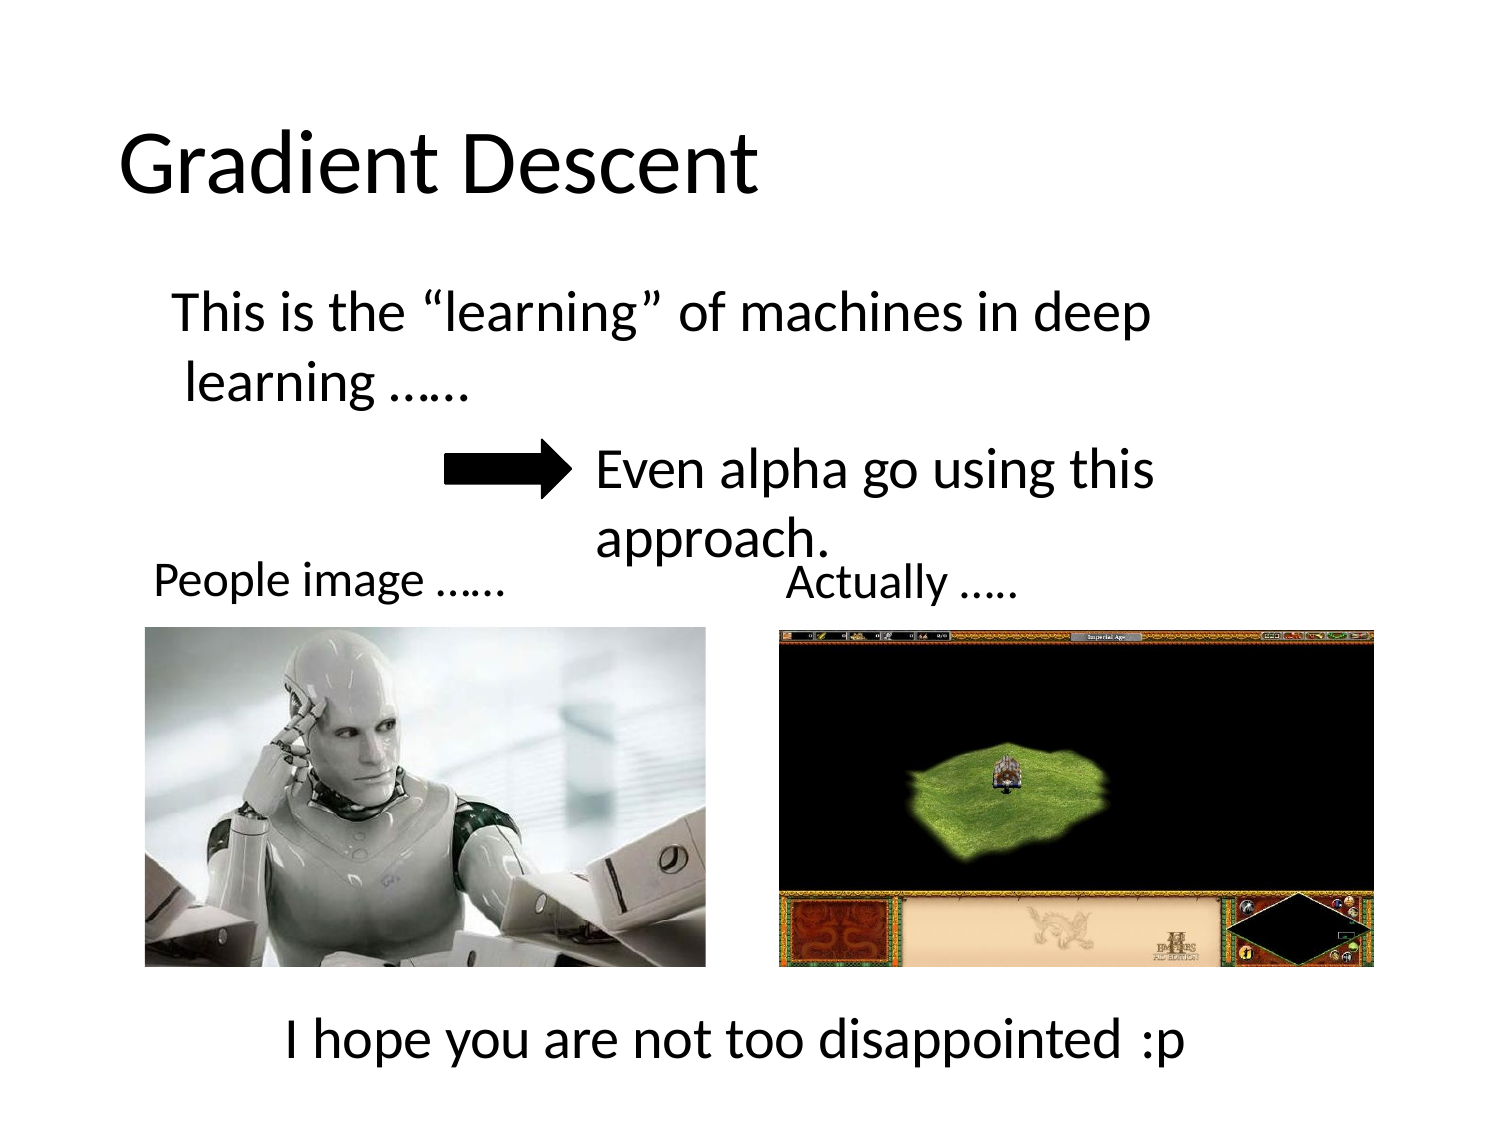

# Gradient Descent
This is the “learning” of machines in deep  learning ……
Even alpha go using this approach.

People image ……
Actually …..

I hope you are not too disappointed :p